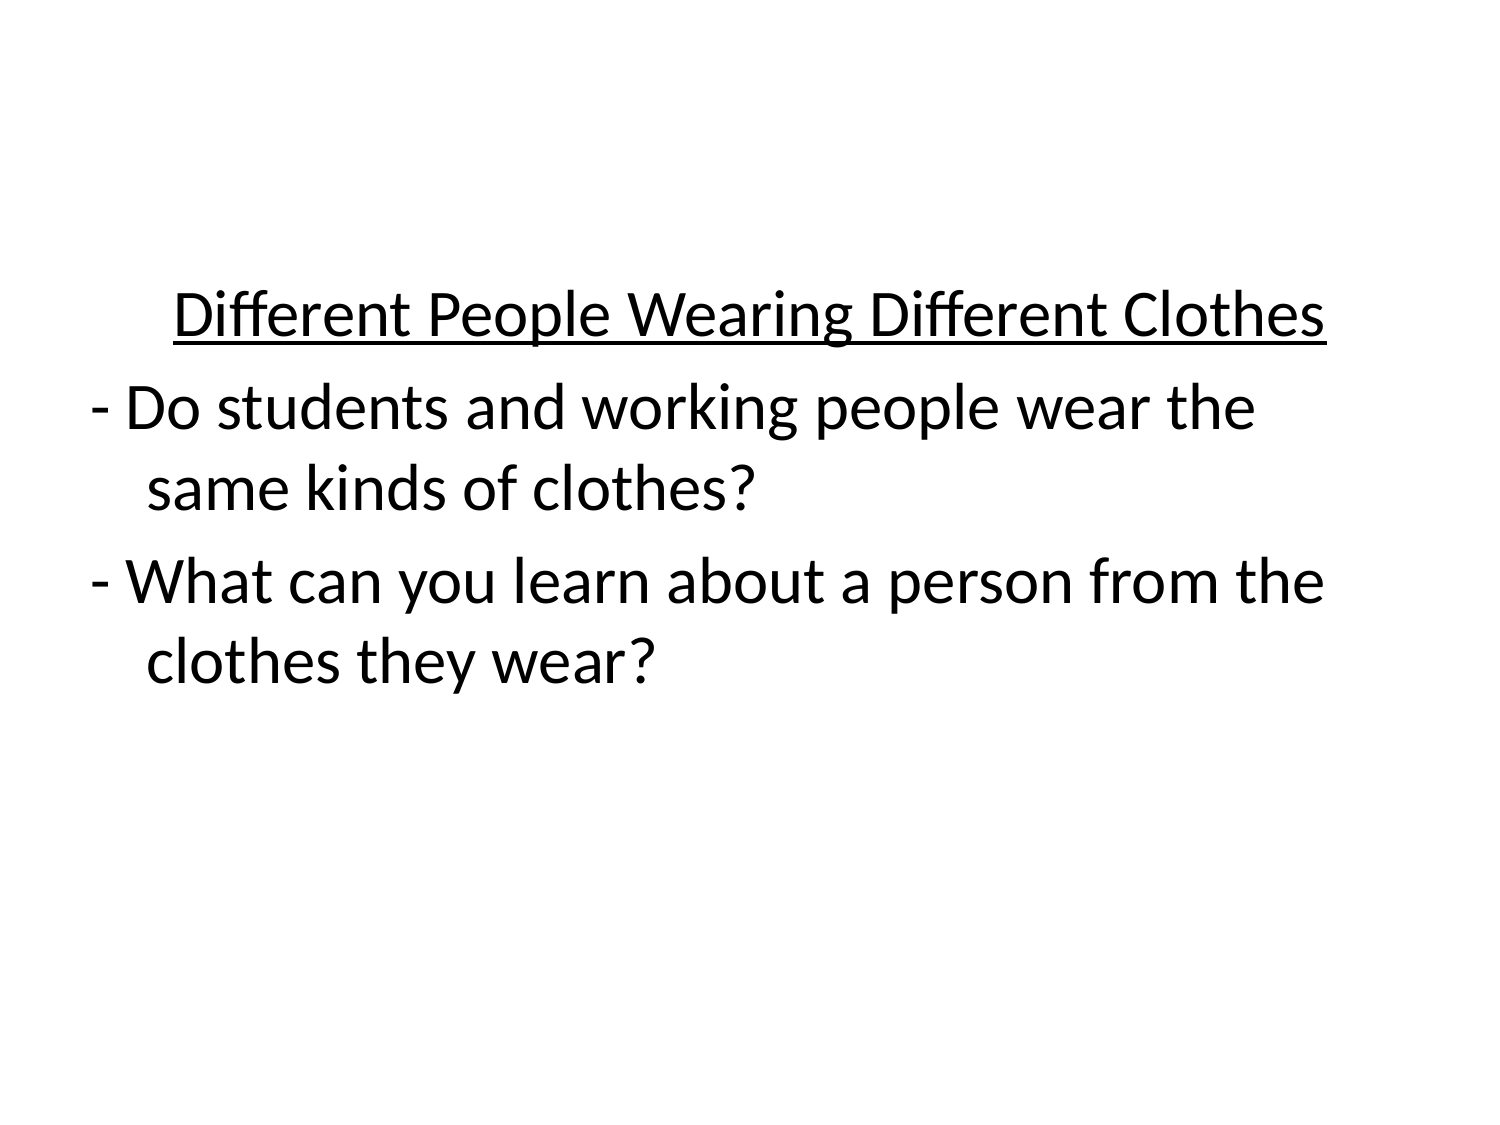

#
Different People Wearing Different Clothes
- Do students and working people wear the same kinds of clothes?
- What can you learn about a person from the clothes they wear?